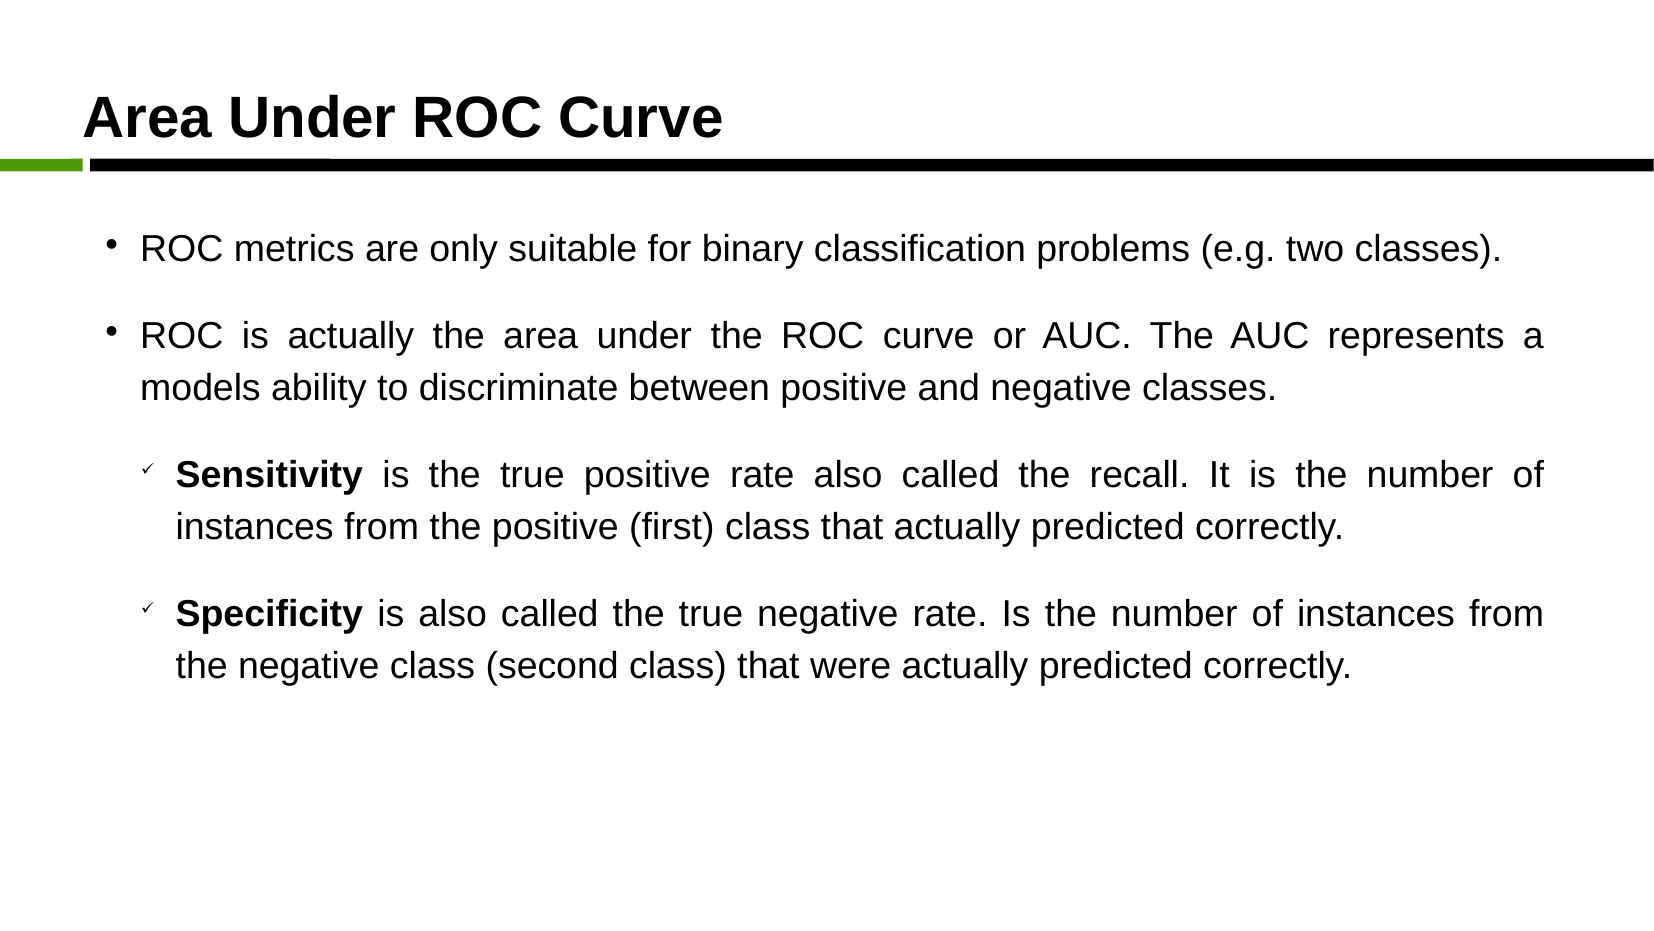

Area Under ROC Curve

ROC metrics are only suitable for binary classification problems (e.g. two classes).
ROC is actually the area under the ROC curve or AUC. The AUC represents a models ability to discriminate between positive and negative classes.
Sensitivity is the true positive rate also called the recall. It is the number of instances from the positive (ﬁrst) class that actually predicted correctly.
Speciﬁcity is also called the true negative rate. Is the number of instances from the negative class (second class) that were actually predicted correctly.